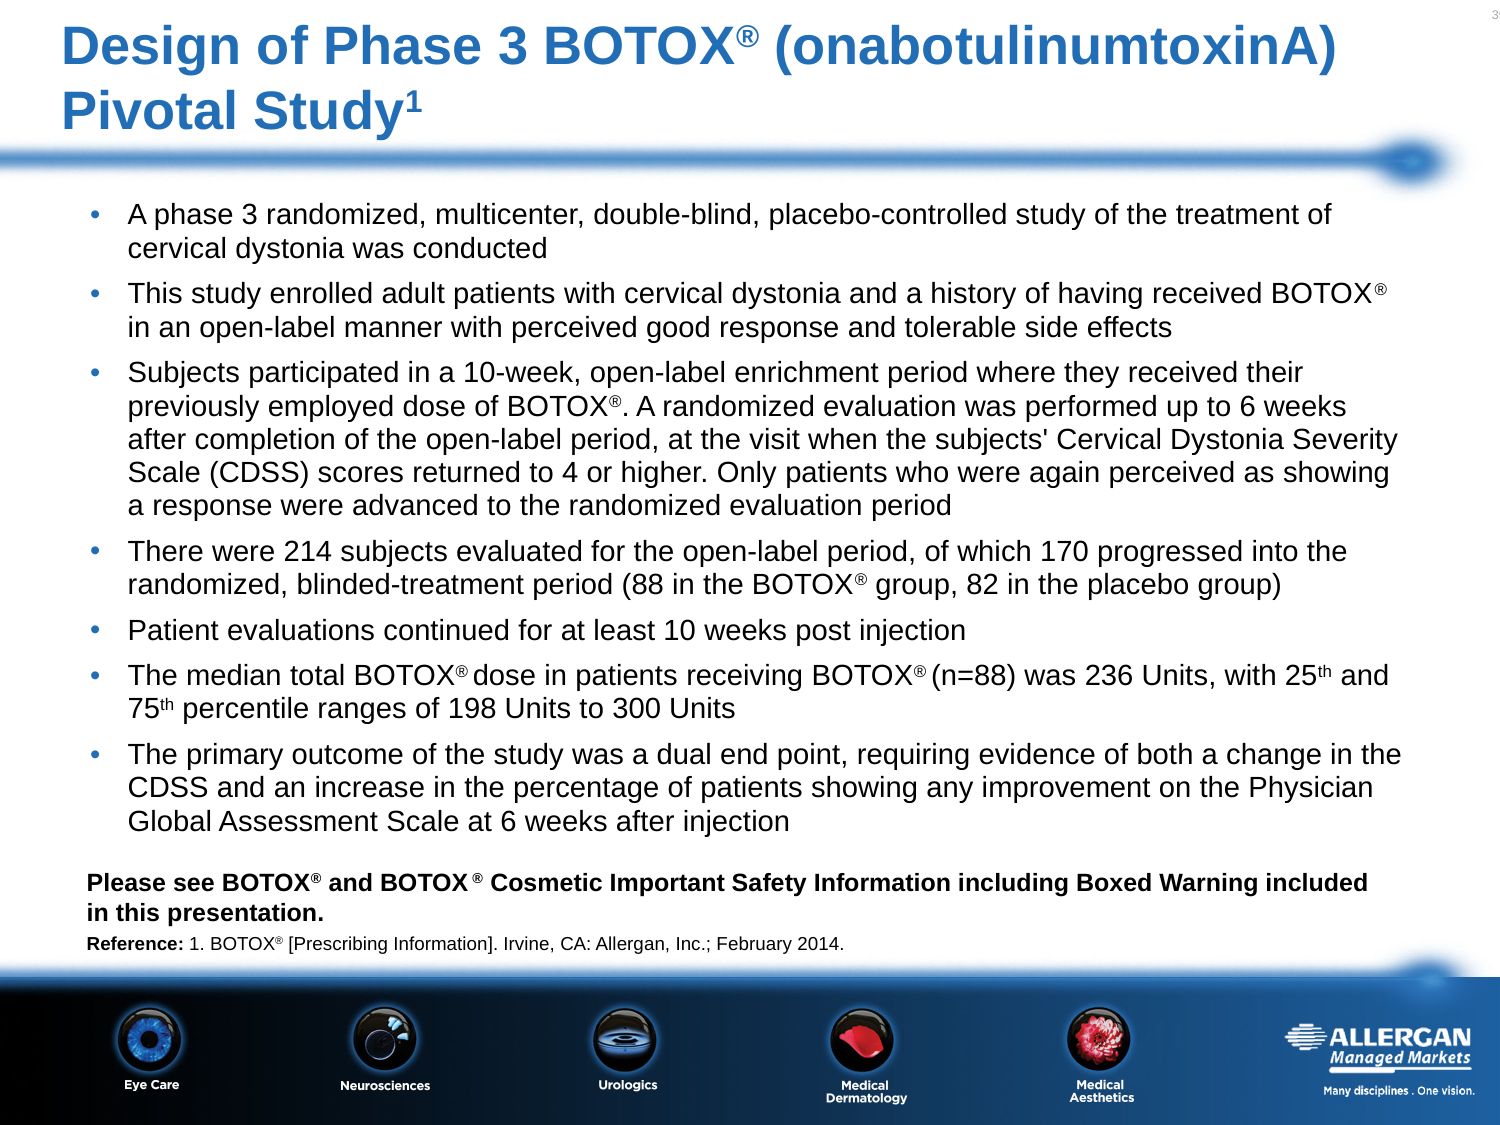

# Design of Phase 3 BOTOX® (onabotulinumtoxinA) Pivotal Study1
A phase 3 randomized, multicenter, double-blind, placebo-controlled study of the treatment of cervical dystonia was conducted
This study enrolled adult patients with cervical dystonia and a history of having received BOTOX®  in an open-label manner with perceived good response and tolerable side effects
Subjects participated in a 10-week, open-label enrichment period where they received their previously employed dose of BOTOX®. A randomized evaluation was performed up to 6 weeks
after completion of the open-label period, at the visit when the subjects' Cervical Dystonia Severity Scale (CDSS) scores returned to 4 or higher. Only patients who were again perceived as showing
a response were advanced to the randomized evaluation period
There were 214 subjects evaluated for the open-label period, of which 170 progressed into the randomized, blinded-treatment period (88 in the BOTOX® group, 82 in the placebo group)
Patient evaluations continued for at least 10 weeks post injection
The median total BOTOX® dose in patients receiving BOTOX® (n=88) was 236 Units, with 25th and 75th percentile ranges of 198 Units to 300 Units
The primary outcome of the study was a dual end point, requiring evidence of both a change in the CDSS and an increase in the percentage of patients showing any improvement on the Physician Global Assessment Scale at 6 weeks after injection
Please see BOTOX® and BOTOX ® Cosmetic Important Safety Information including Boxed Warning included
in this presentation.
Reference: 1. BOTOX® [Prescribing Information]. Irvine, CA: Allergan, Inc.; February 2014.